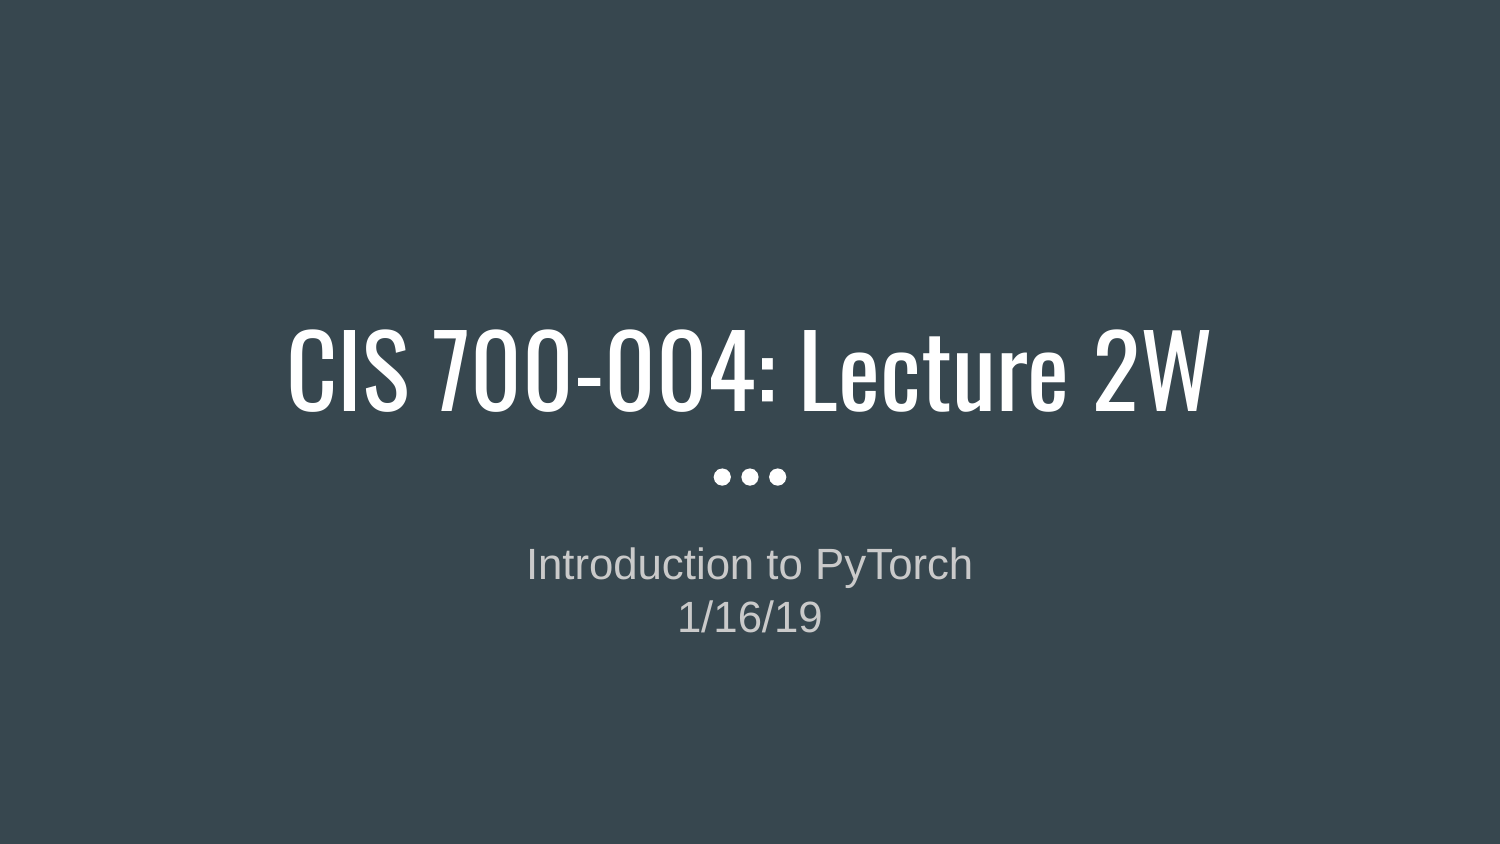

# CIS 700-004: Lecture 2W
Introduction to PyTorch
1/16/19